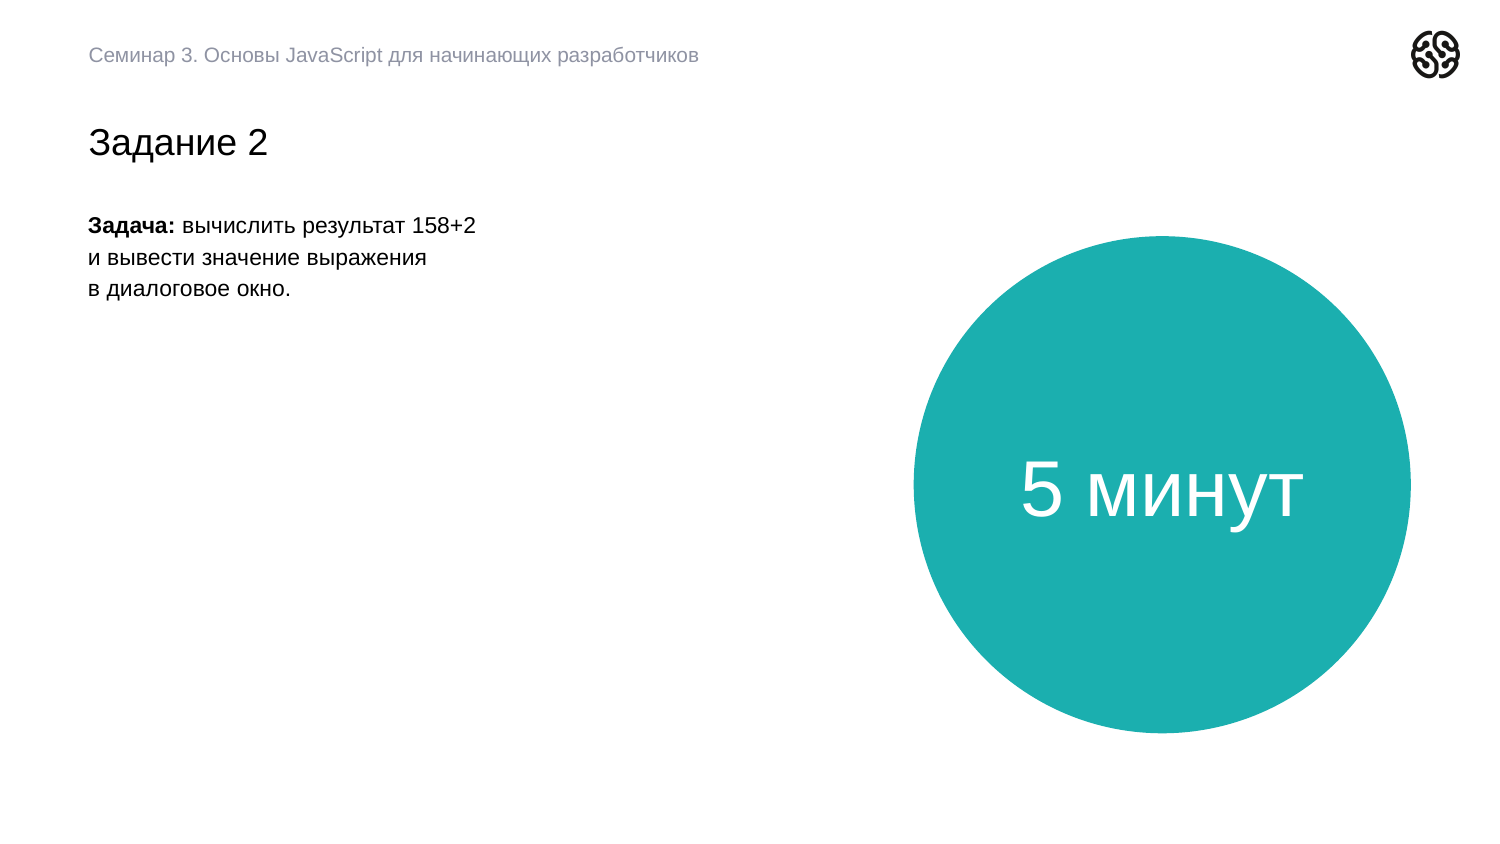

Семинар 3. Основы JavaScript для начинающих разработчиков
Задание 2
Задача: вычислить результат 158+2
и вывести значение выражения
в диалоговое окно.
5 минут